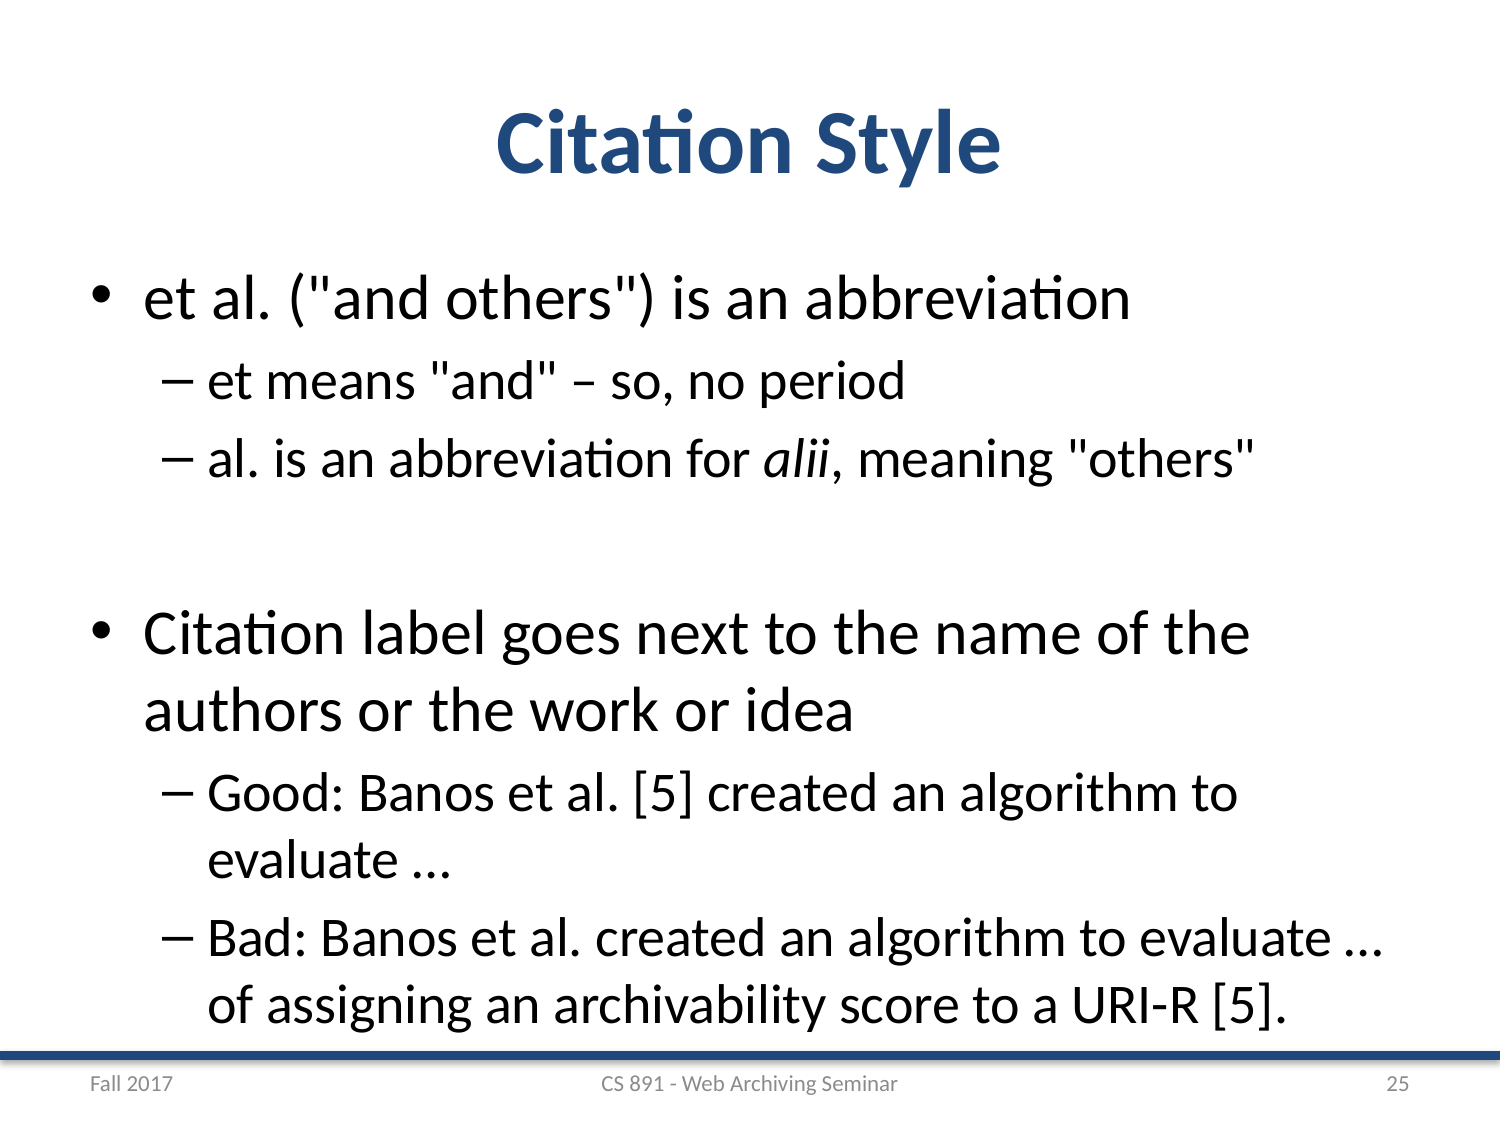

# Citation Style
et al. ("and others") is an abbreviation
et means "and" – so, no period
al. is an abbreviation for alii, meaning "others"

Citation label goes next to the name of the authors or the work or idea
Good: Banos et al. [5] created an algorithm to evaluate …
Bad: Banos et al. created an algorithm to evaluate … of assigning an archivability score to a URI-R [5].

Fall 2017
CS 891 - Web Archiving Seminar
25